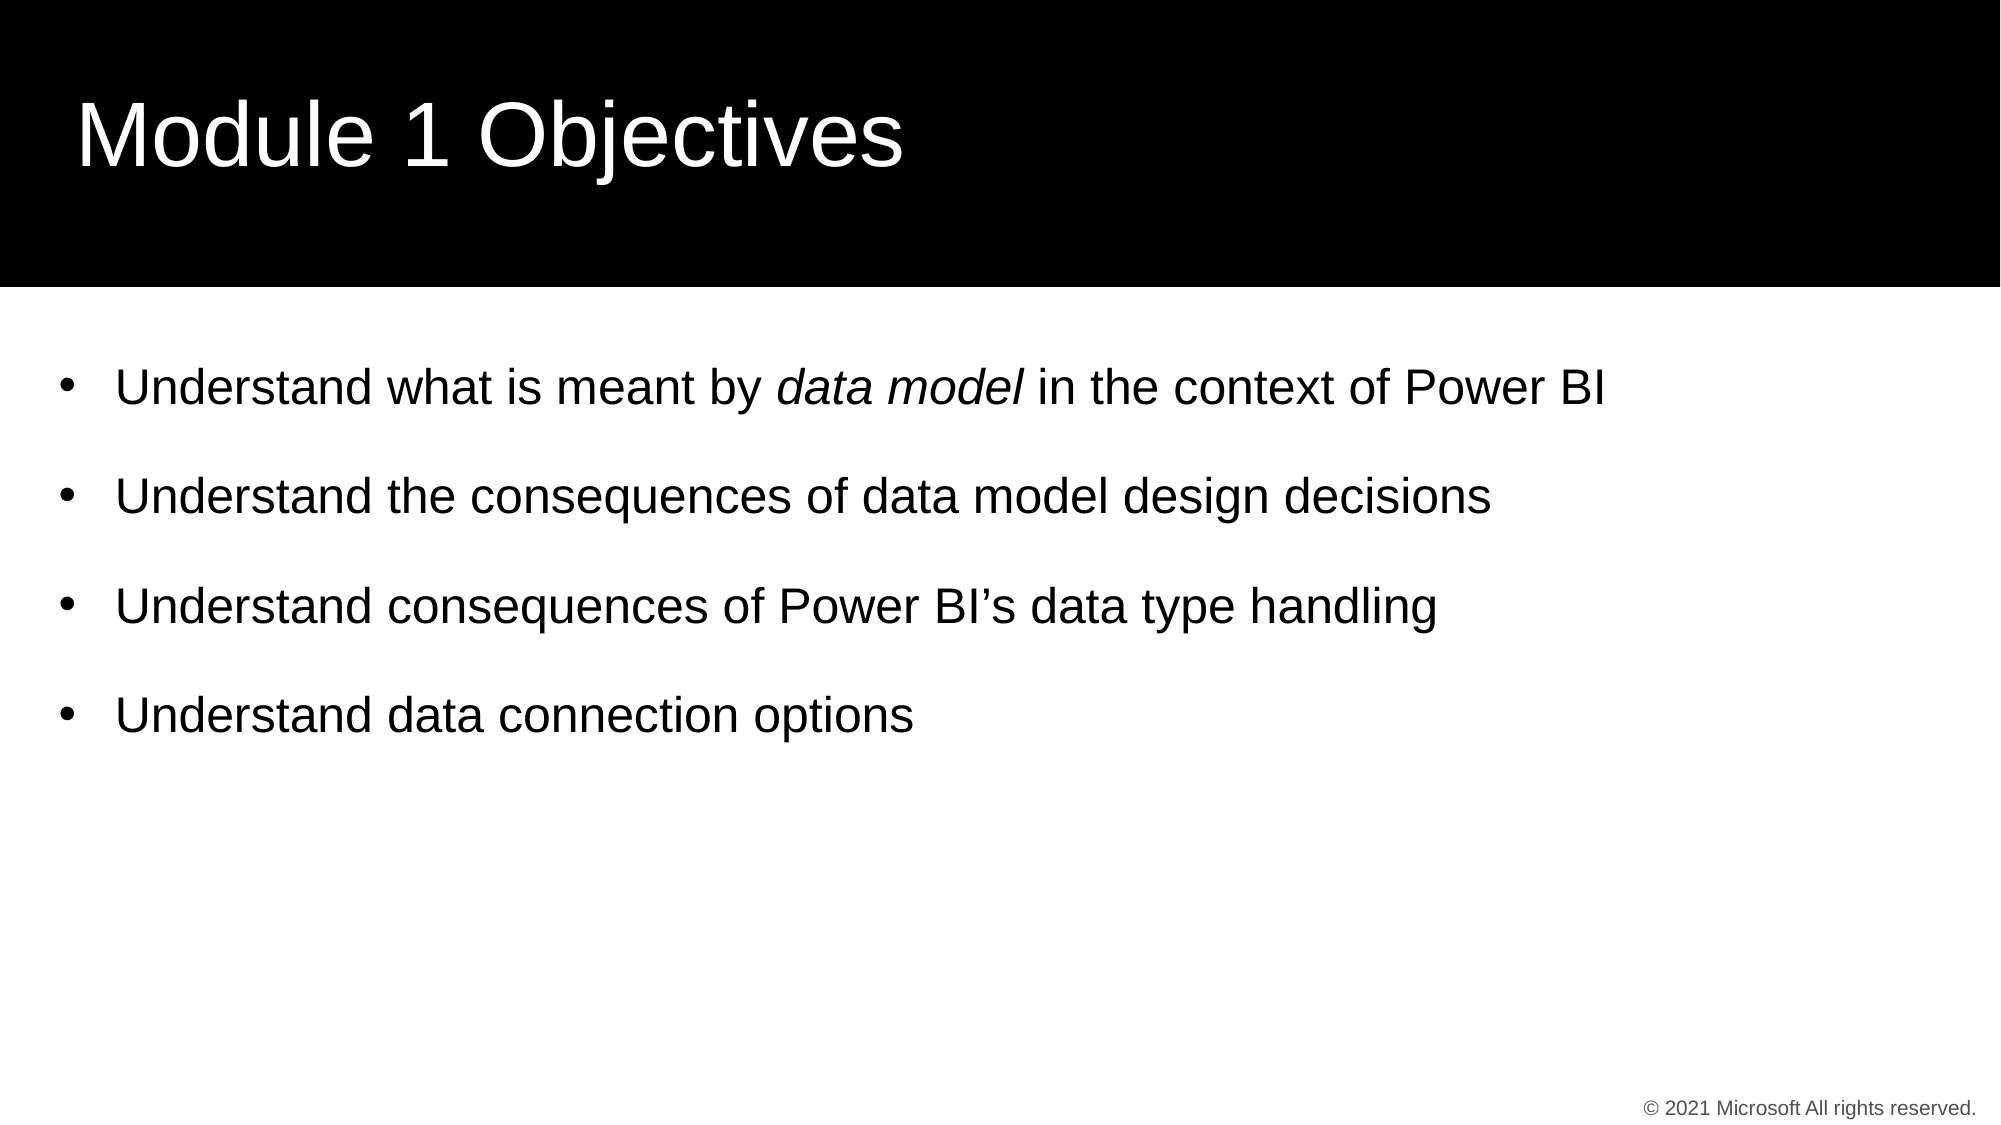

Module 1 Objectives

Understand what is meant by data model in the context of Power BI
Understand the consequences of data model design decisions
Understand consequences of Power BI’s data type handling
Understand data connection options

© 2021 Microsoft All rights reserved.